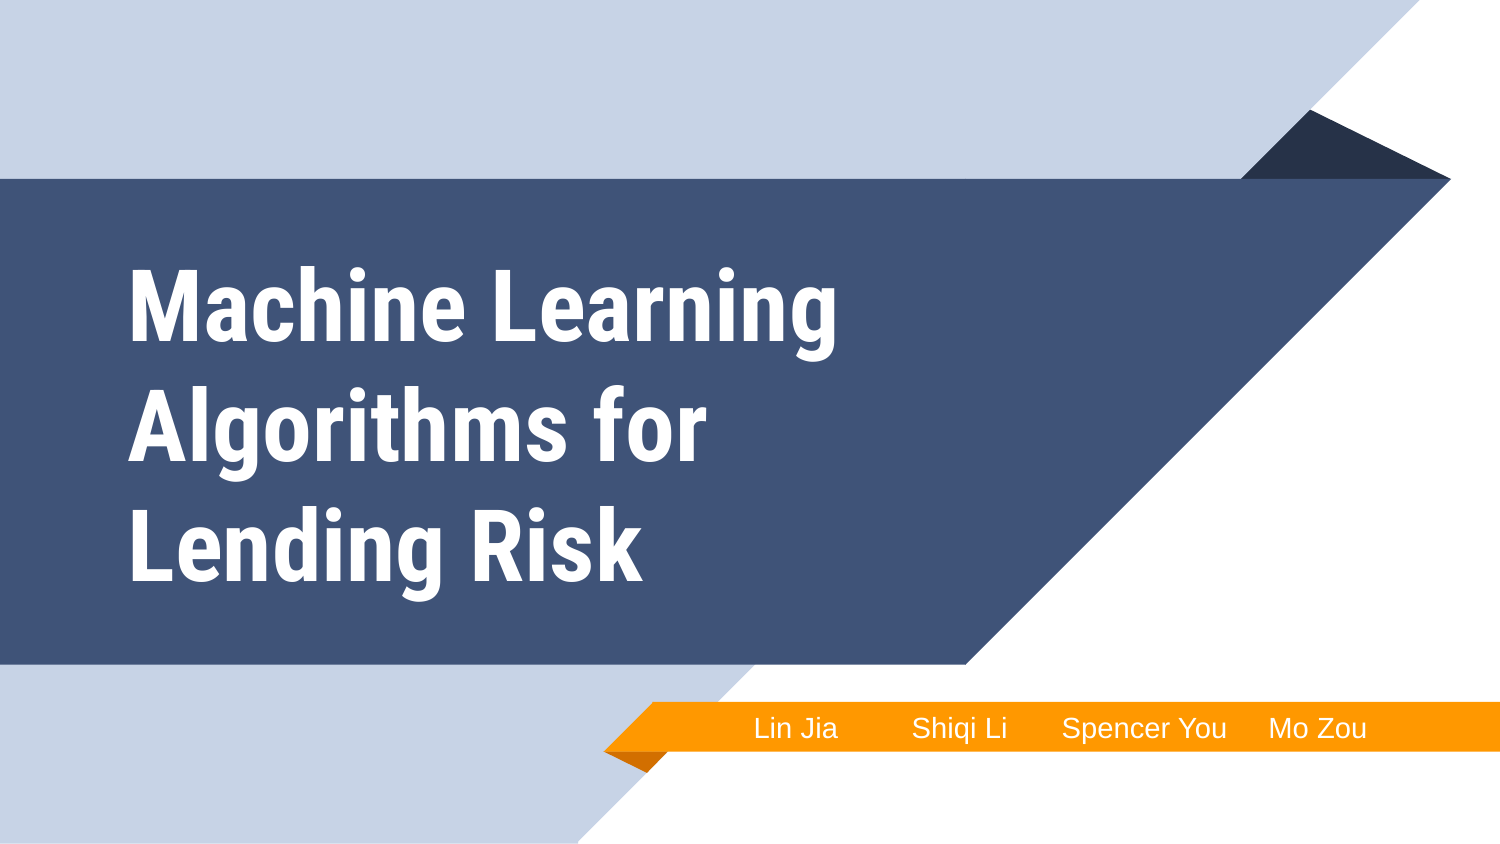

# Machine Learning Algorithms for Lending Risk
Lin Jia	 Shiqi Li	 Spencer You     Mo Zou